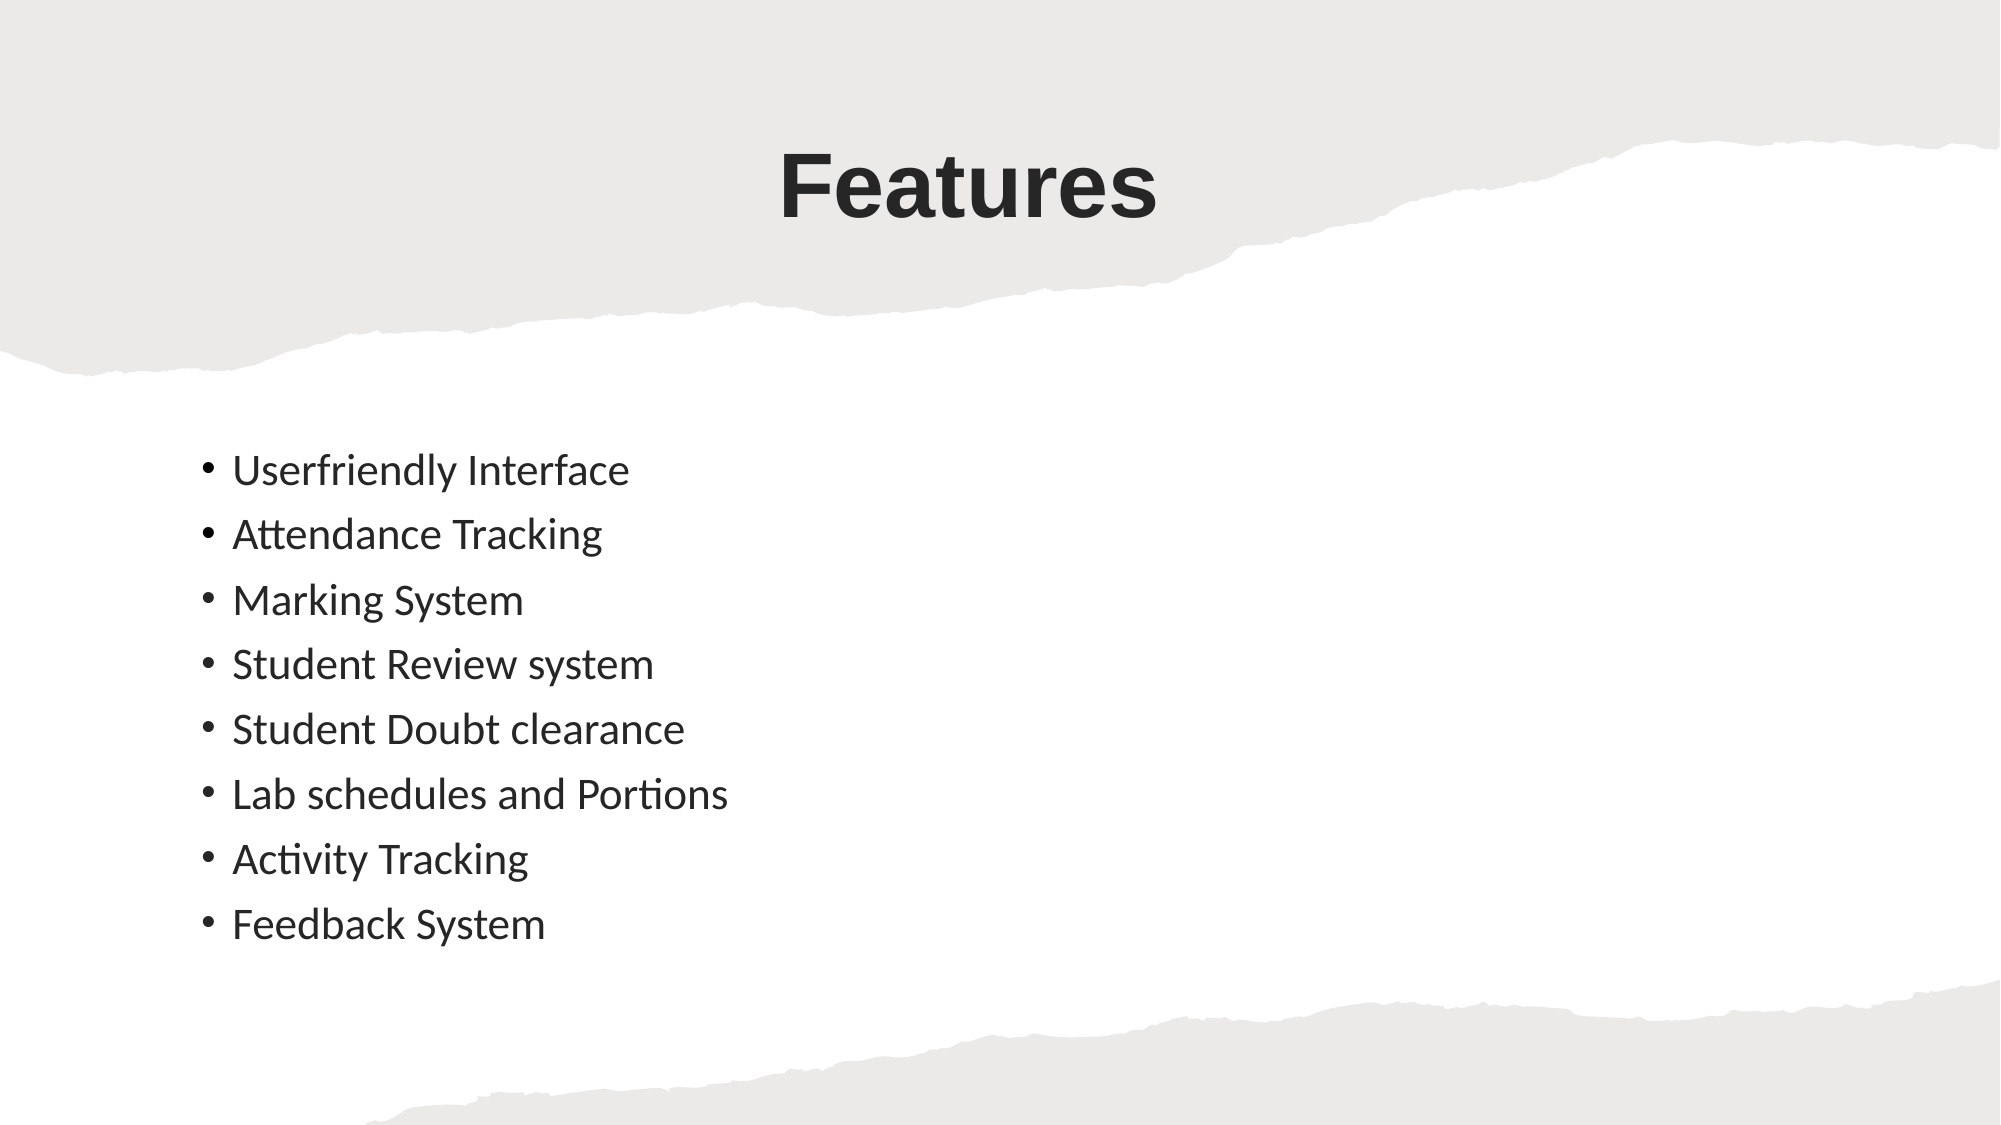

# Features

Userfriendly Interface
Attendance Tracking
Marking System
Student Review system
Student Doubt clearance
Lab schedules and Portions
Activity Tracking
Feedback System